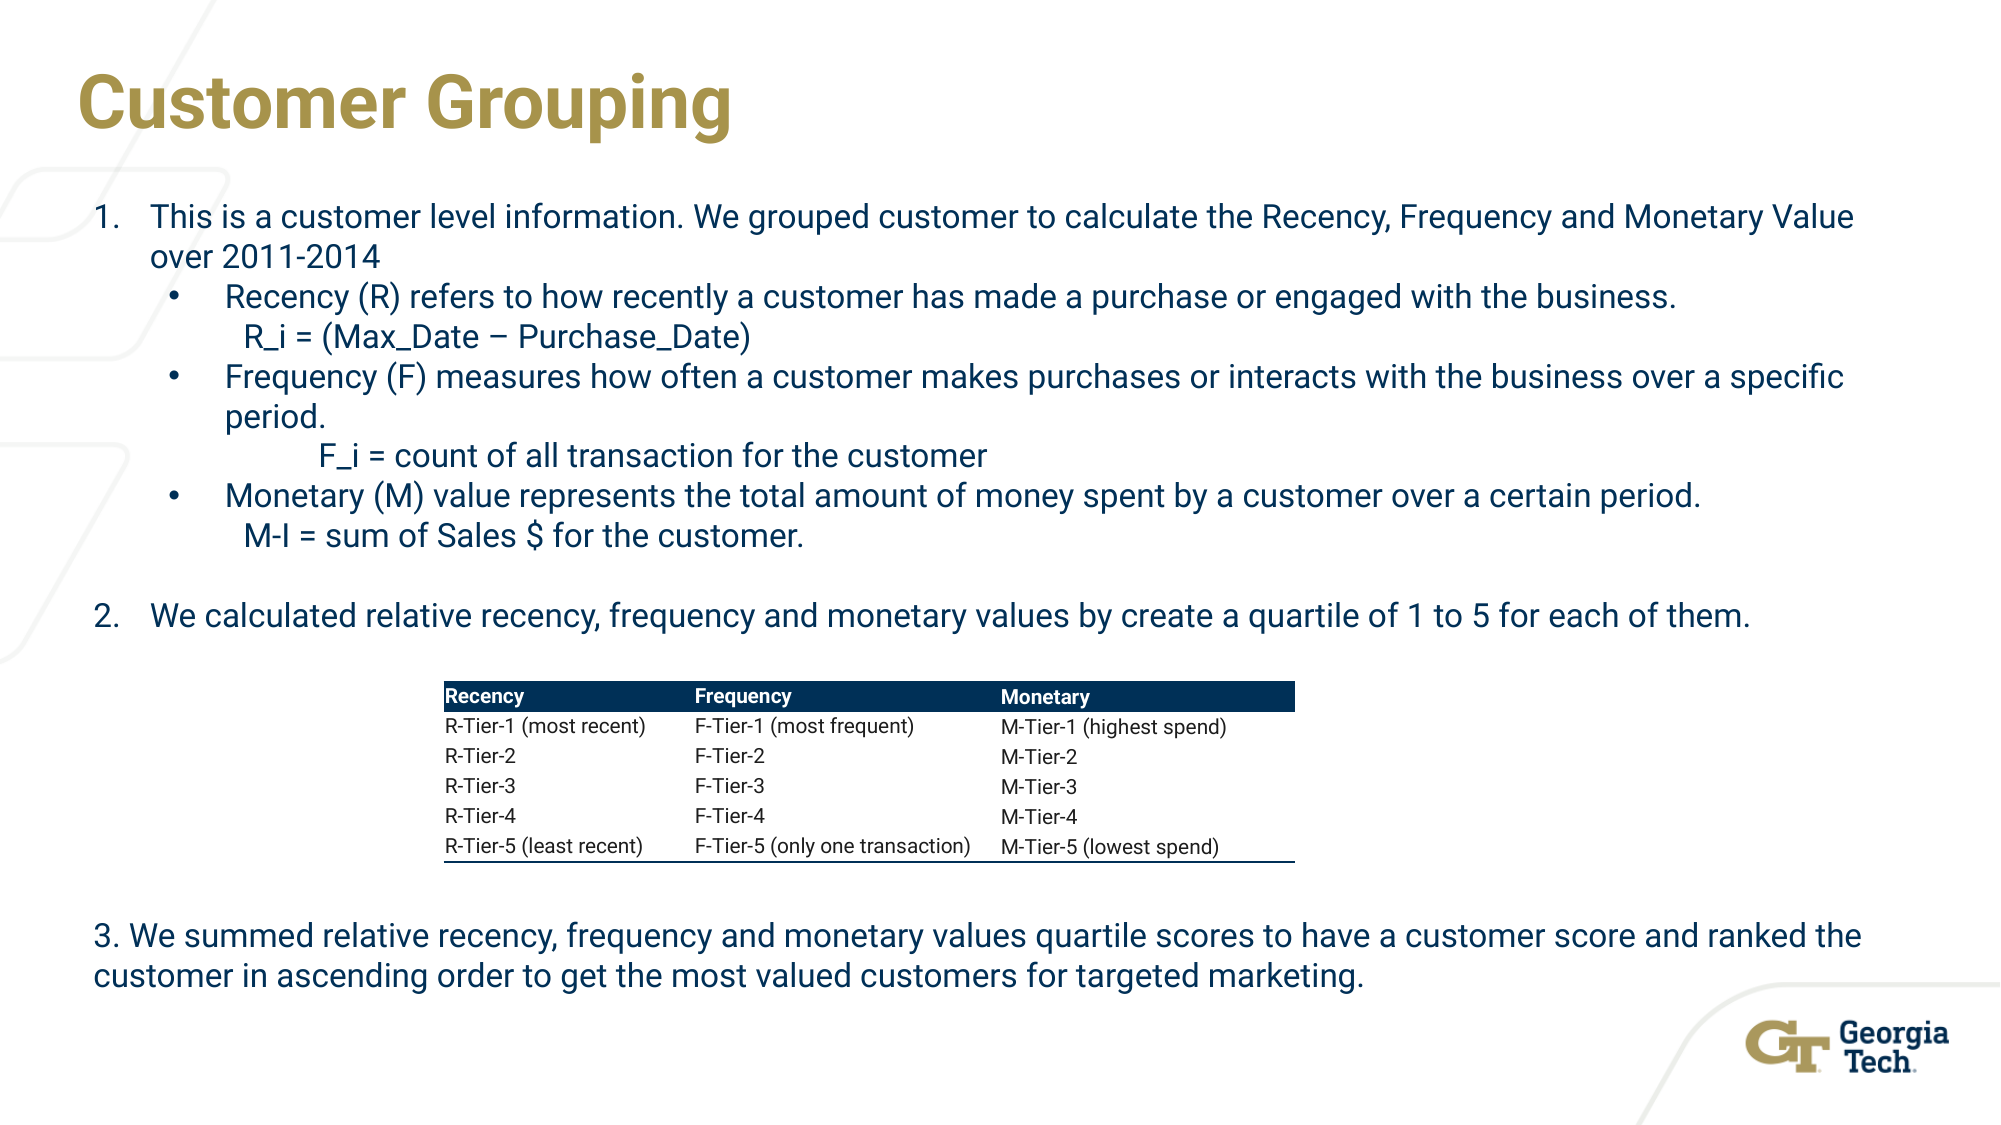

# Customer Grouping
This is a customer level information. We grouped customer to calculate the Recency, Frequency and Monetary Value over 2011-2014
Recency (R) refers to how recently a customer has made a purchase or engaged with the business.
R_i = (Max_Date – Purchase_Date)
Frequency (F) measures how often a customer makes purchases or interacts with the business over a specific period.
	F_i = count of all transaction for the customer
Monetary (M) value represents the total amount of money spent by a customer over a certain period.
M-I = sum of Sales $ for the customer.

We calculated relative recency, frequency and monetary values by create a quartile of 1 to 5 for each of them.

3. We summed relative recency, frequency and monetary values quartile scores to have a customer score and ranked the customer in ascending order to get the most valued customers for targeted marketing.
Title Goes Here
| Recency | Frequency | Monetary |
| --- | --- | --- |
| R-Tier-1 (most recent) | F-Tier-1 (most frequent) | M-Tier-1 (highest spend) |
| R-Tier-2 | F-Tier-2 | M-Tier-2 |
| R-Tier-3 | F-Tier-3 | M-Tier-3 |
| R-Tier-4 | F-Tier-4 | M-Tier-4 |
| R-Tier-5 (least recent) | F-Tier-5 (only one transaction) | M-Tier-5 (lowest spend) |